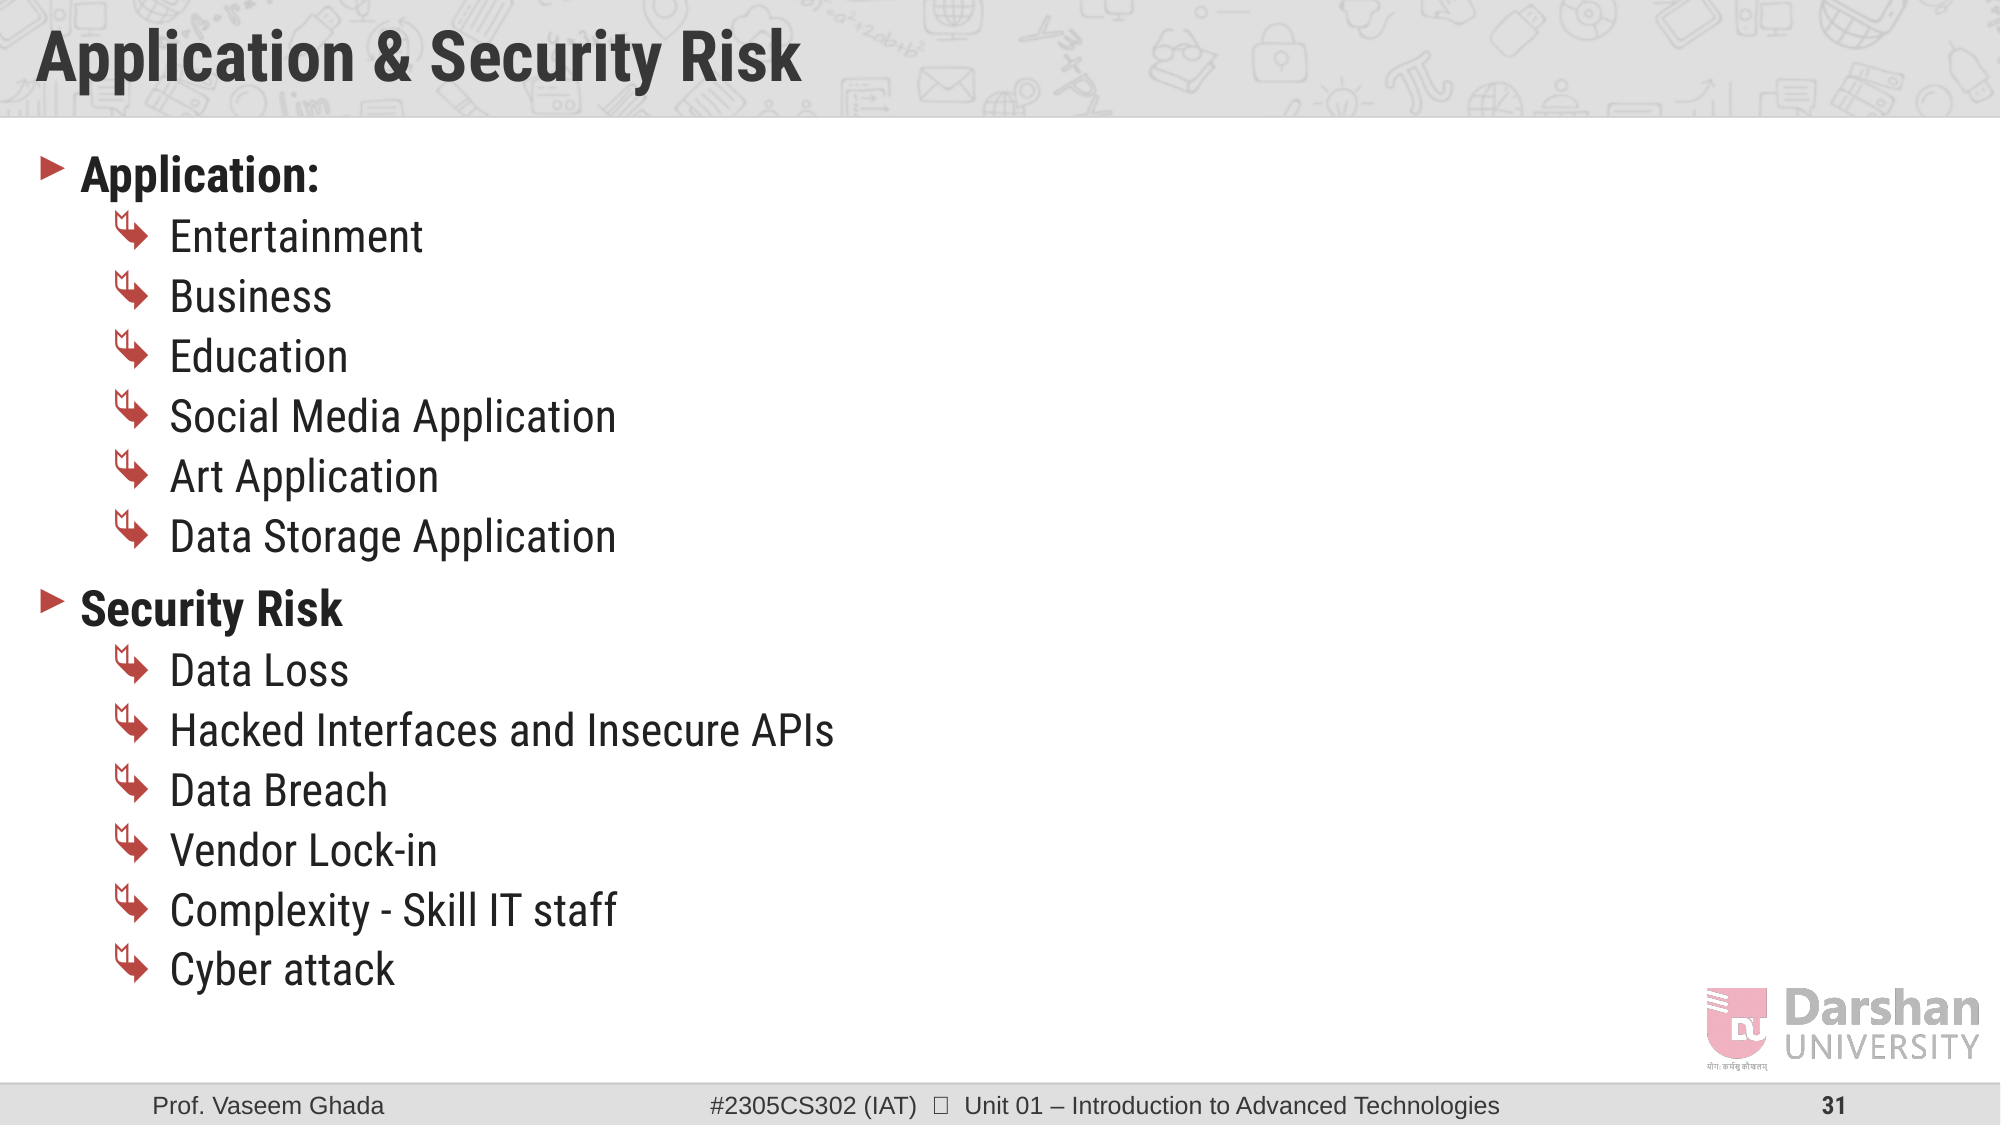

# Application & Security Risk
Application:
Entertainment
Business
Education
Social Media Application
Art Application
Data Storage Application
Security Risk
Data Loss
Hacked Interfaces and Insecure APIs
Data Breach
Vendor Lock-in
Complexity - Skill IT staff
Cyber attack